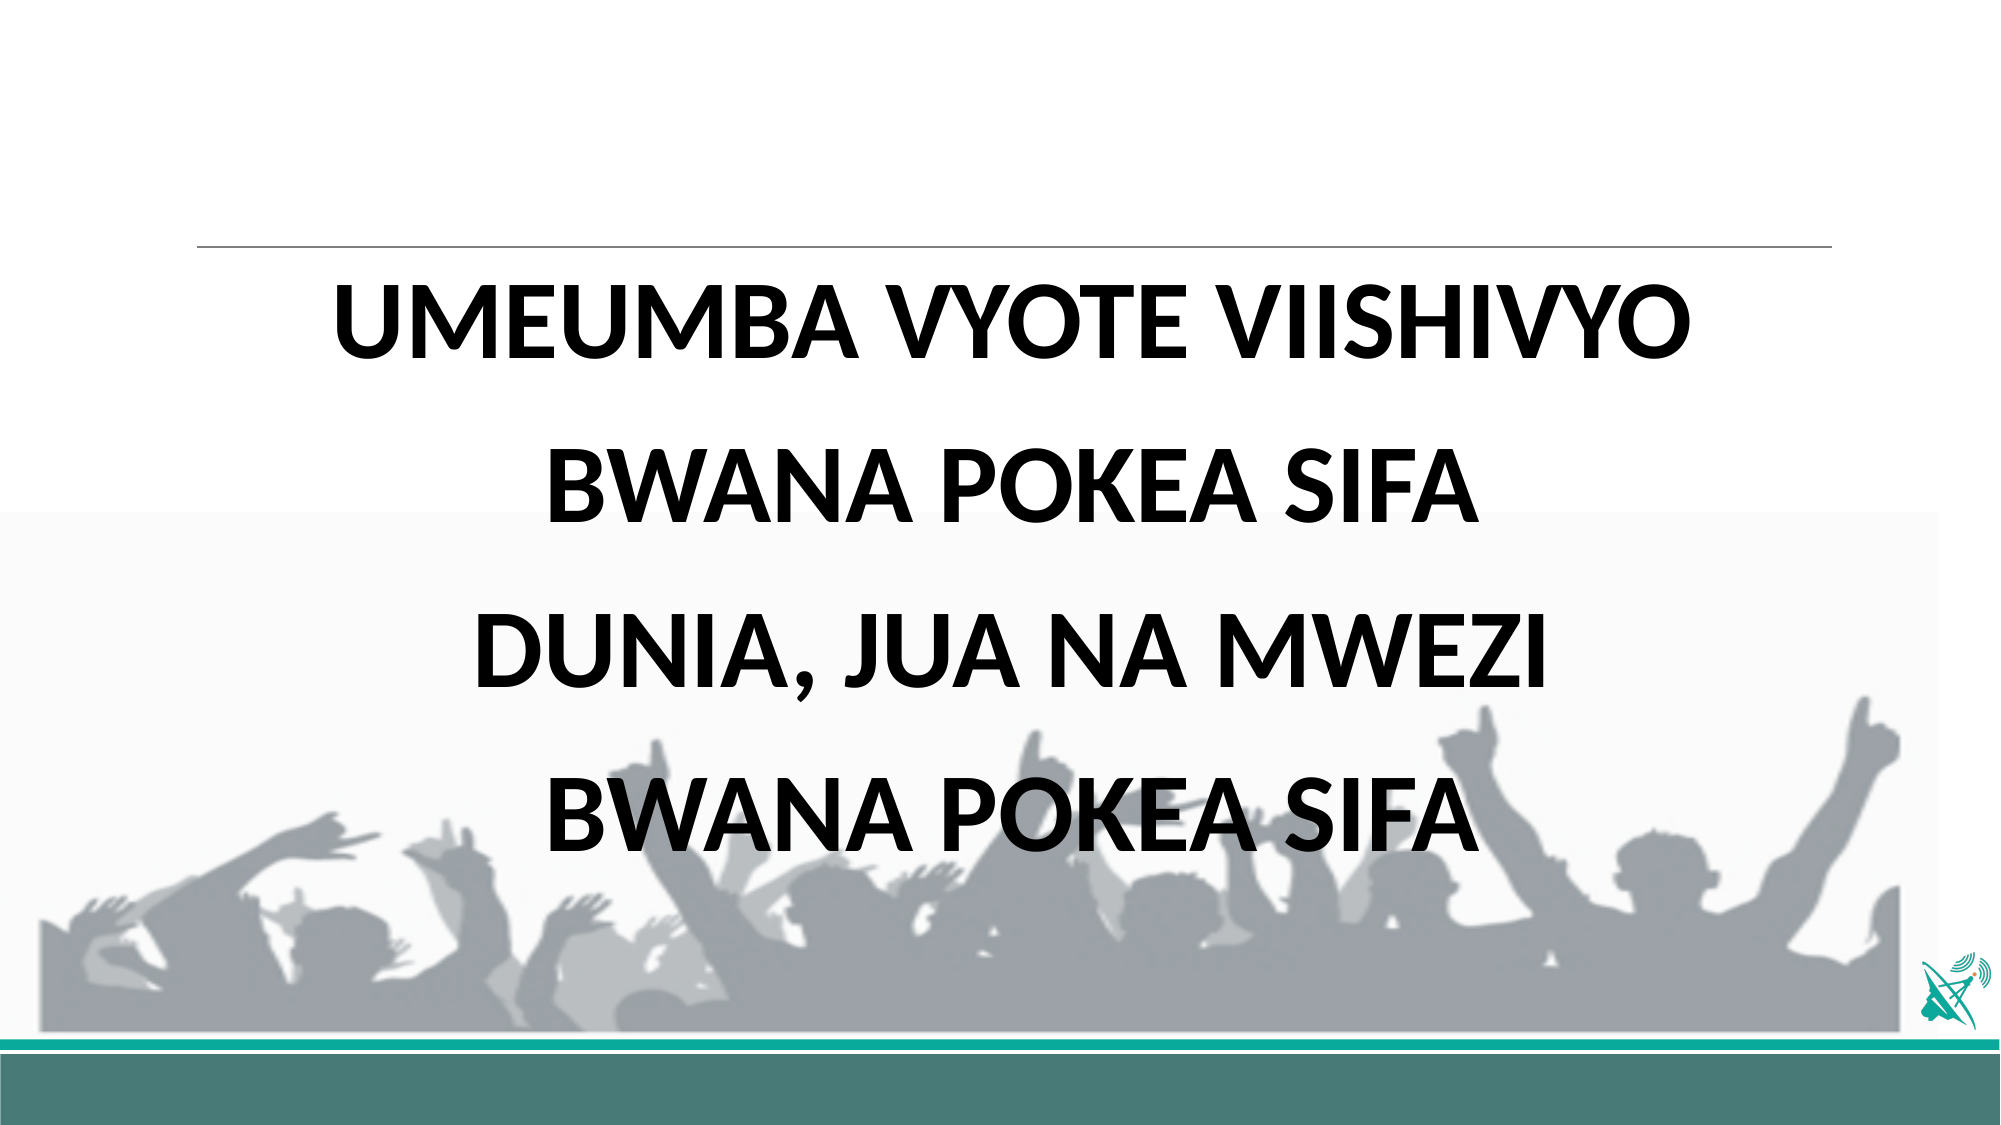

UMEUMBA VYOTE VIISHIVYO
BWANA POKEA SIFA
DUNIA, JUA NA MWEZI
BWANA POKEA SIFA